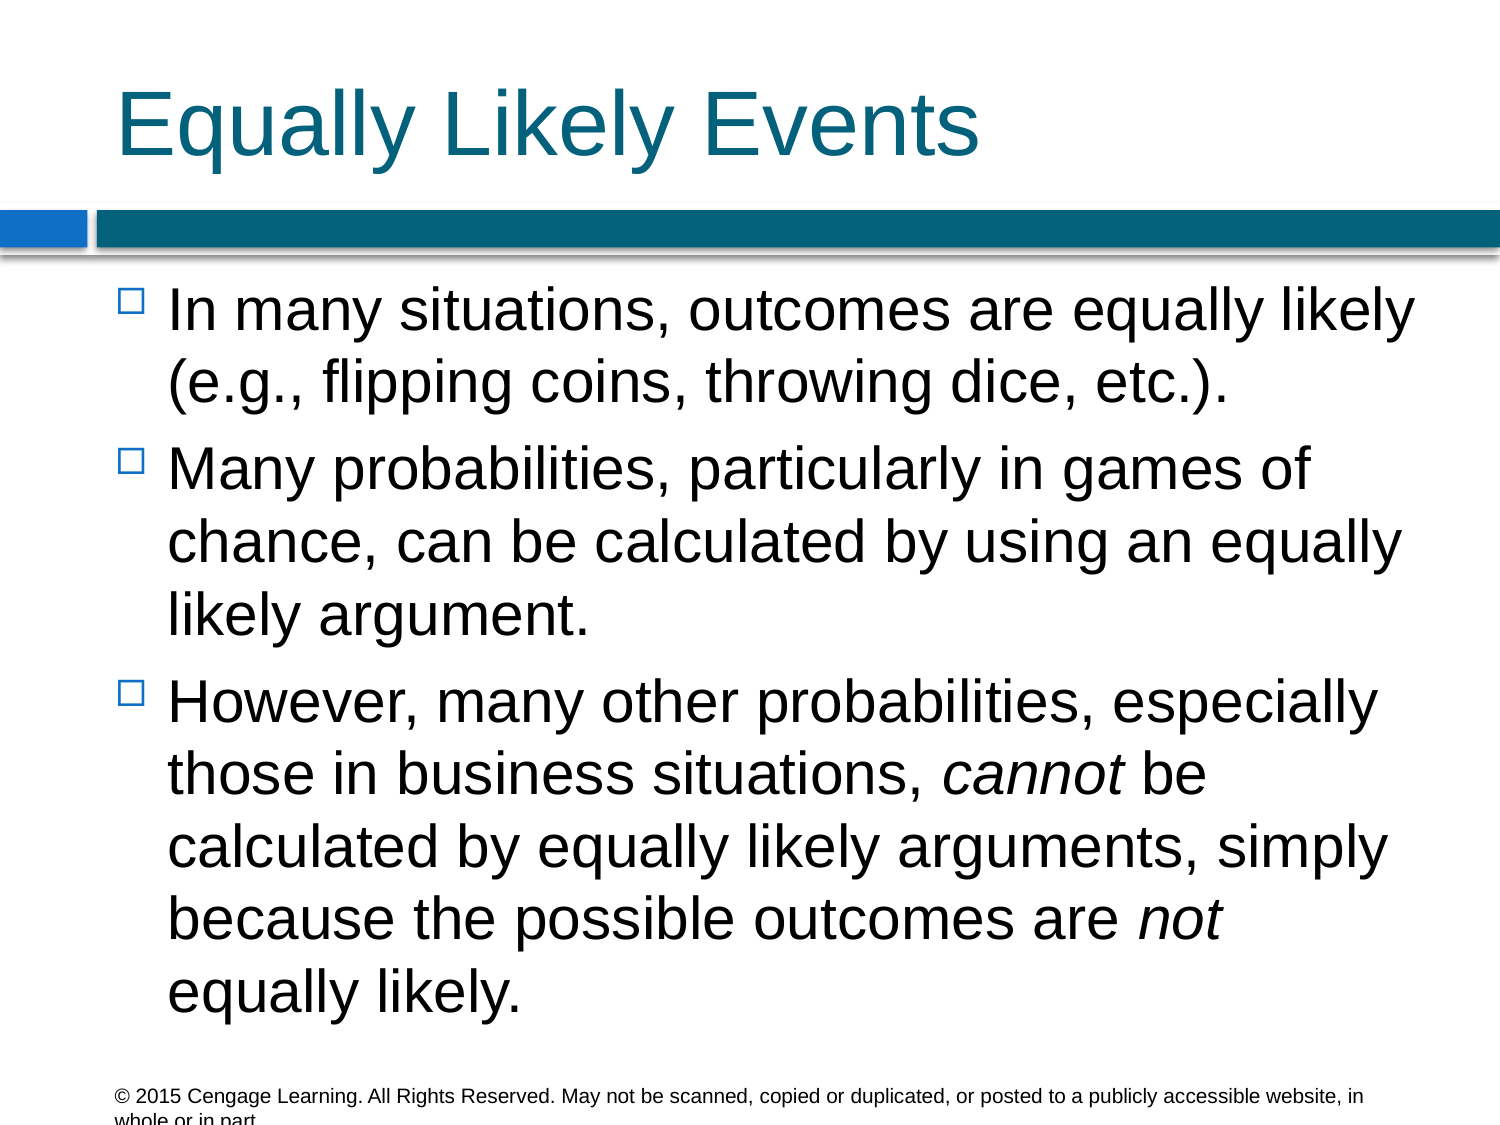

# Equally Likely Events
In many situations, outcomes are equally likely
(e.g., flipping coins, throwing dice, etc.).
Many probabilities, particularly in games of chance, can be calculated by using an equally likely argument.
However, many other probabilities, especially those in business situations, cannot be calculated by equally likely arguments, simply because the possible outcomes are not equally likely.